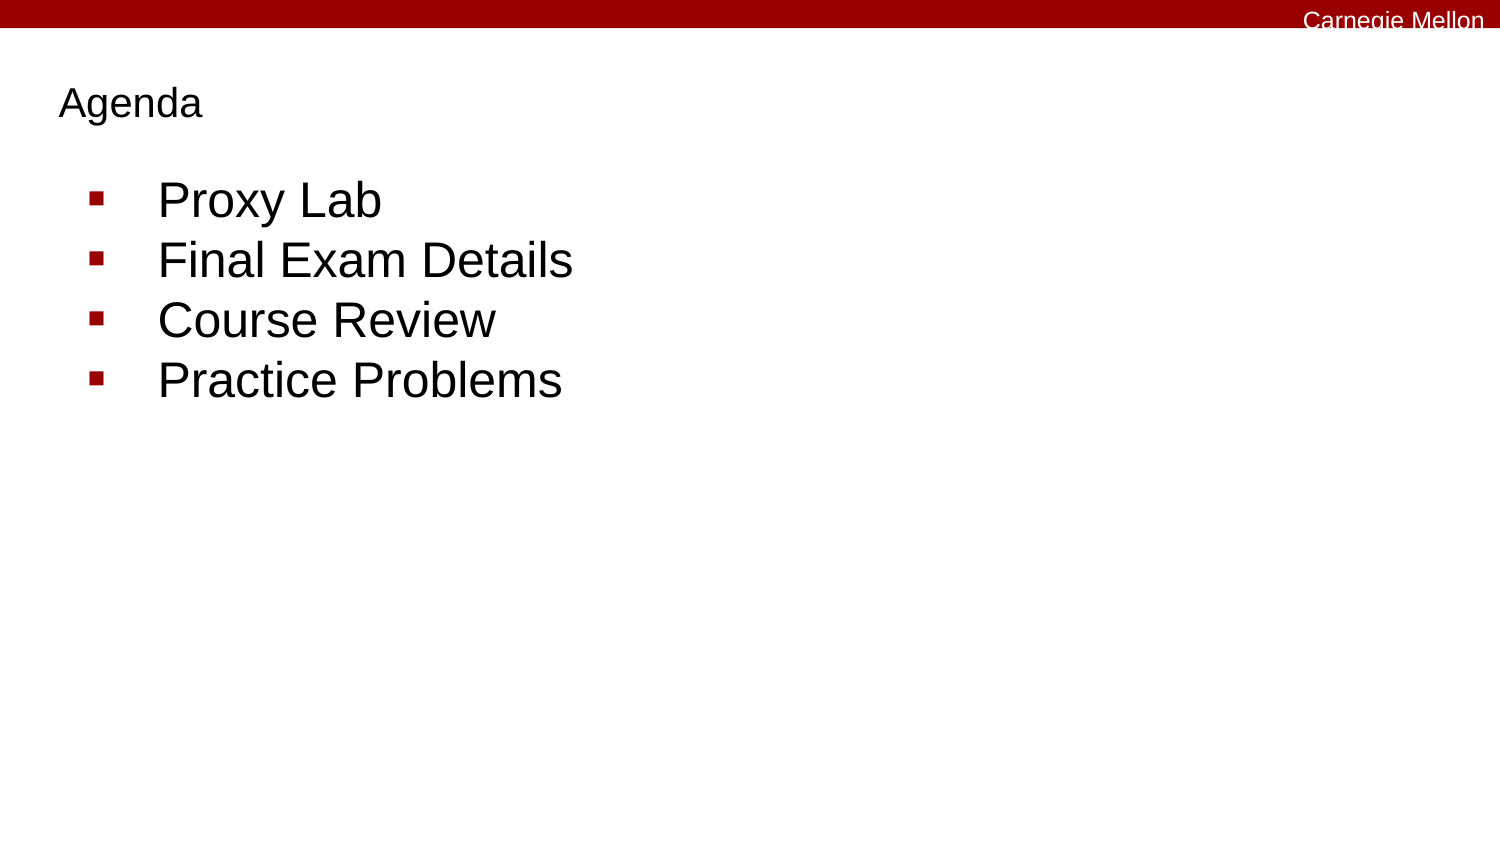

# Agenda
Proxy Lab
Final Exam Details
Course Review
Practice Problems